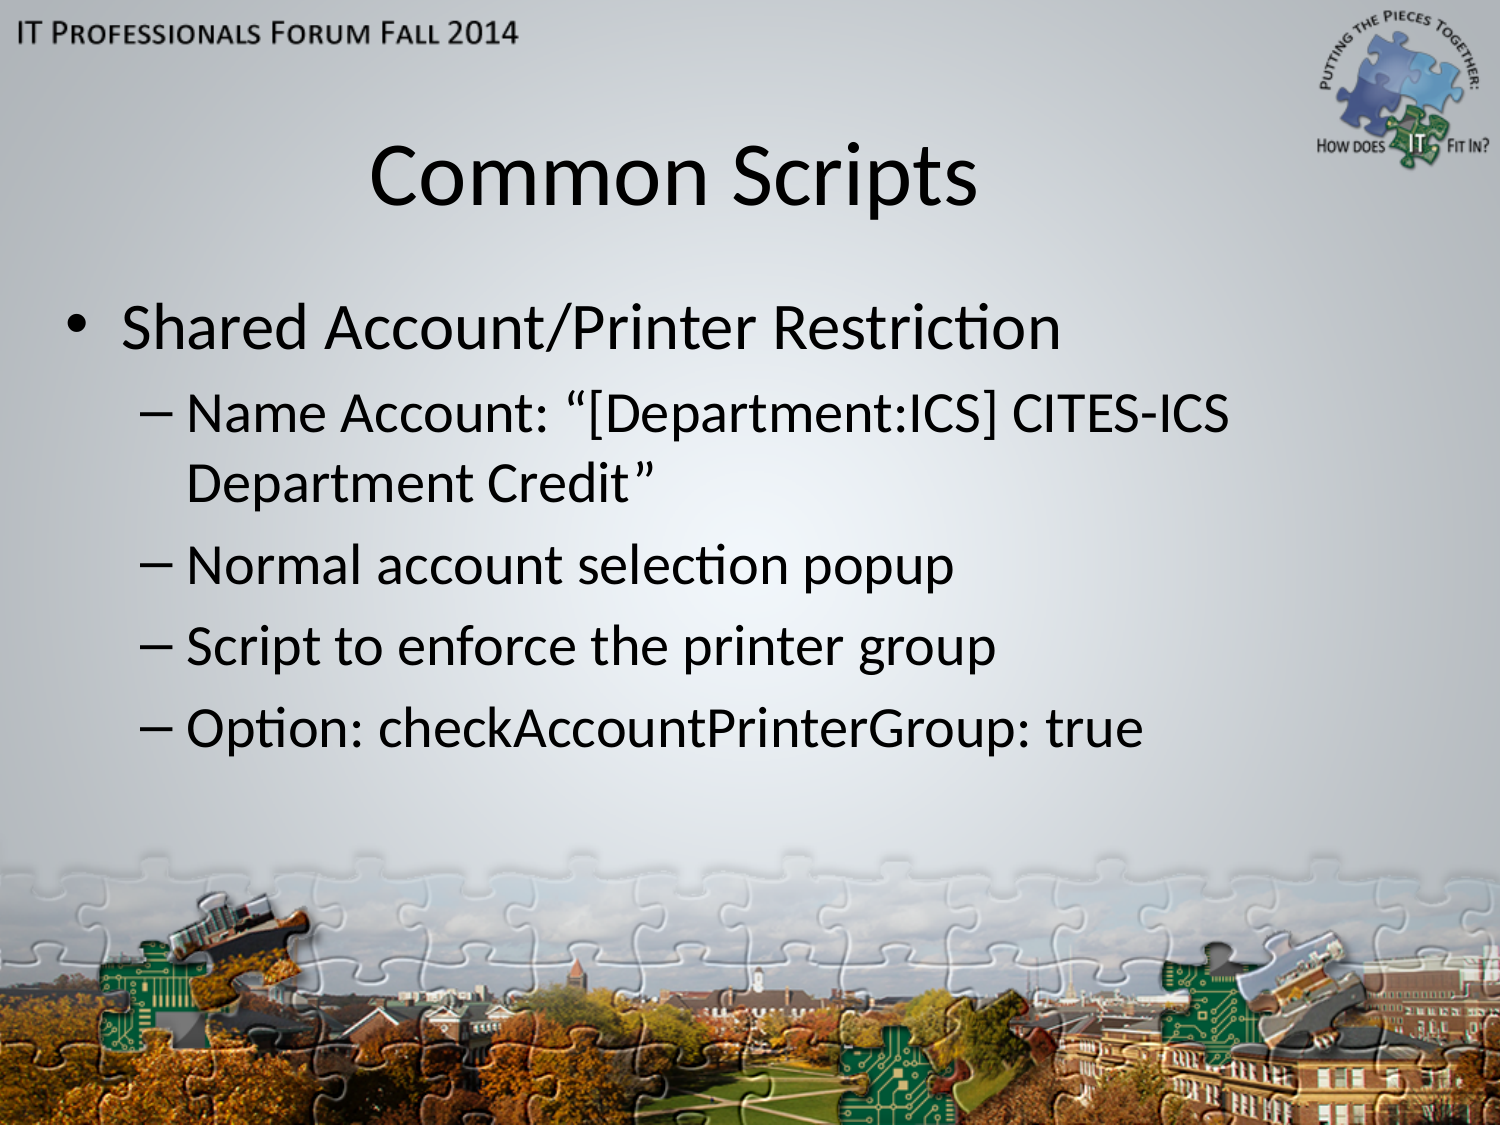

# Common Scripts
Shared Account/Printer Restriction
Name Account: “[Department:ICS] CITES-ICS Department Credit”
Normal account selection popup
Script to enforce the printer group
Option: checkAccountPrinterGroup: true